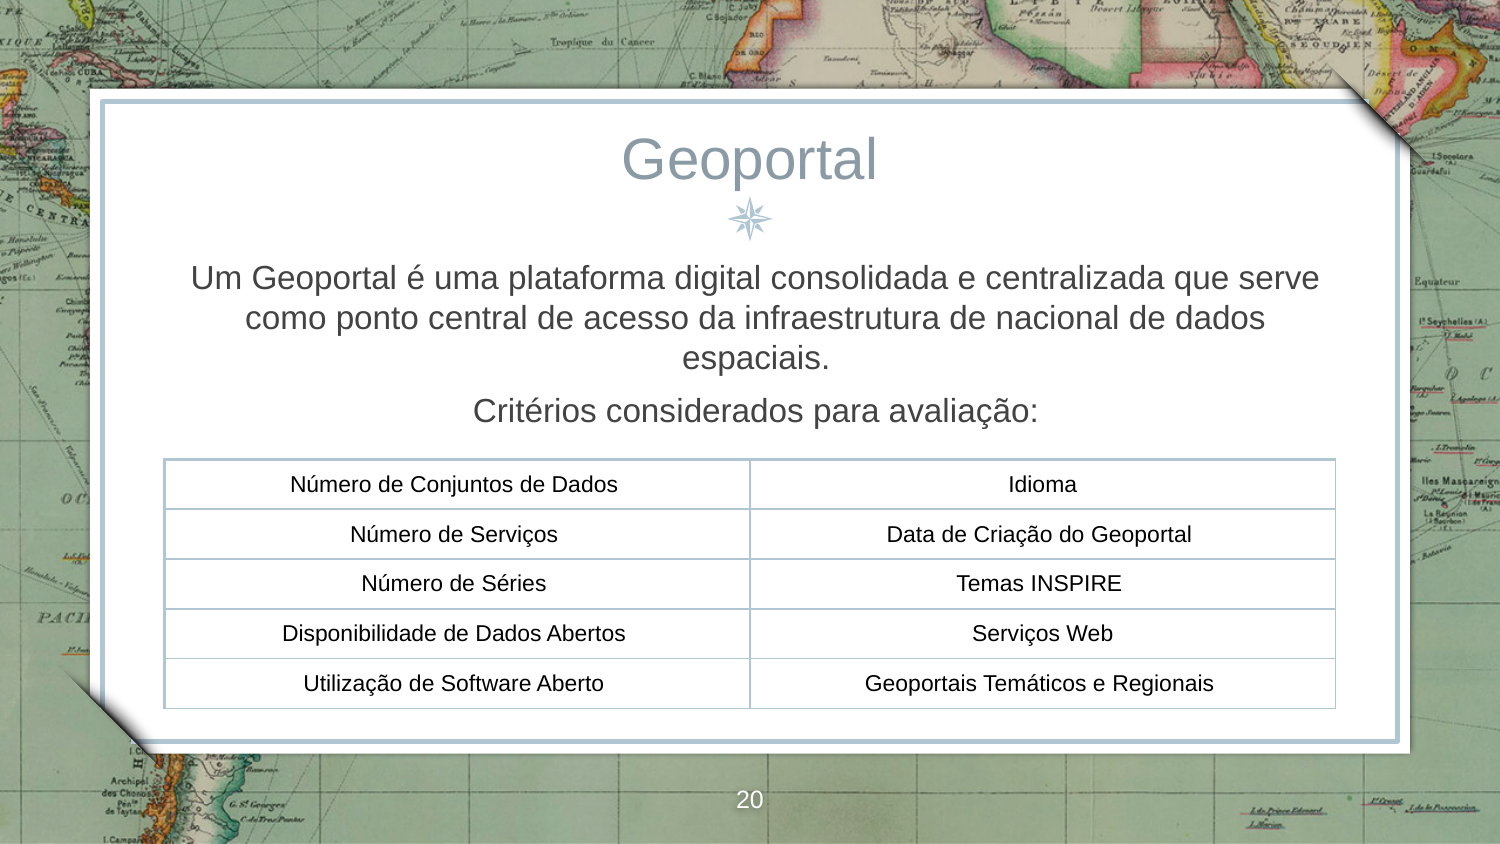

# Geoportal
Um Geoportal é uma plataforma digital consolidada e centralizada que serve como ponto central de acesso da infraestrutura de nacional de dados espaciais.
Critérios considerados para avaliação:
| Número de Conjuntos de Dados | Idioma |
| --- | --- |
| Número de Serviços | Data de Criação do Geoportal |
| Número de Séries | Temas INSPIRE |
| Disponibilidade de Dados Abertos | Serviços Web |
| Utilização de Software Aberto | Geoportais Temáticos e Regionais |
20